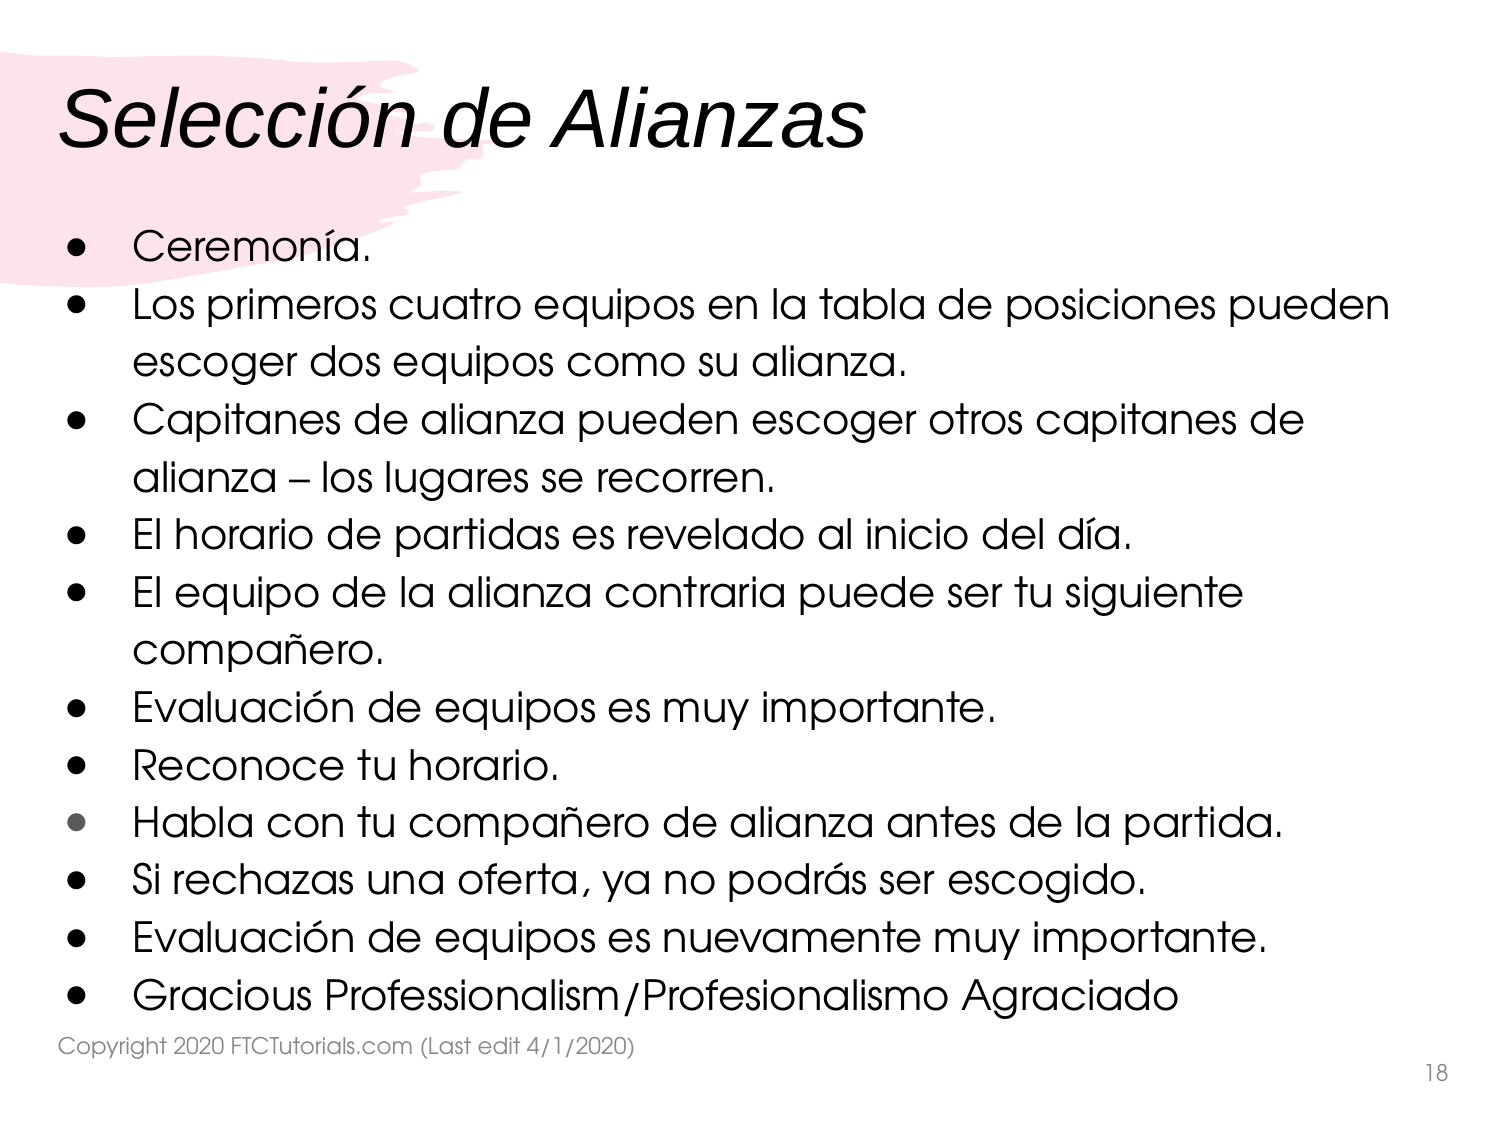

# Selección de Alianzas
Ceremonía.
Los primeros cuatro equipos en la tabla de posiciones pueden escoger dos equipos como su alianza.
Capitanes de alianza pueden escoger otros capitanes de alianza – los lugares se recorren.
El horario de partidas es revelado al inicio del día.
El equipo de la alianza contraria puede ser tu siguiente compañero.
Evaluación de equipos es muy importante.
Reconoce tu horario.
Habla con tu compañero de alianza antes de la partida.
Si rechazas una oferta, ya no podrás ser escogido.
Evaluación de equipos es nuevamente muy importante.
Gracious Professionalism/Profesionalismo Agraciado

Copyright 2020 FTCTutorials.com (Last edit 4/1/2020)

18